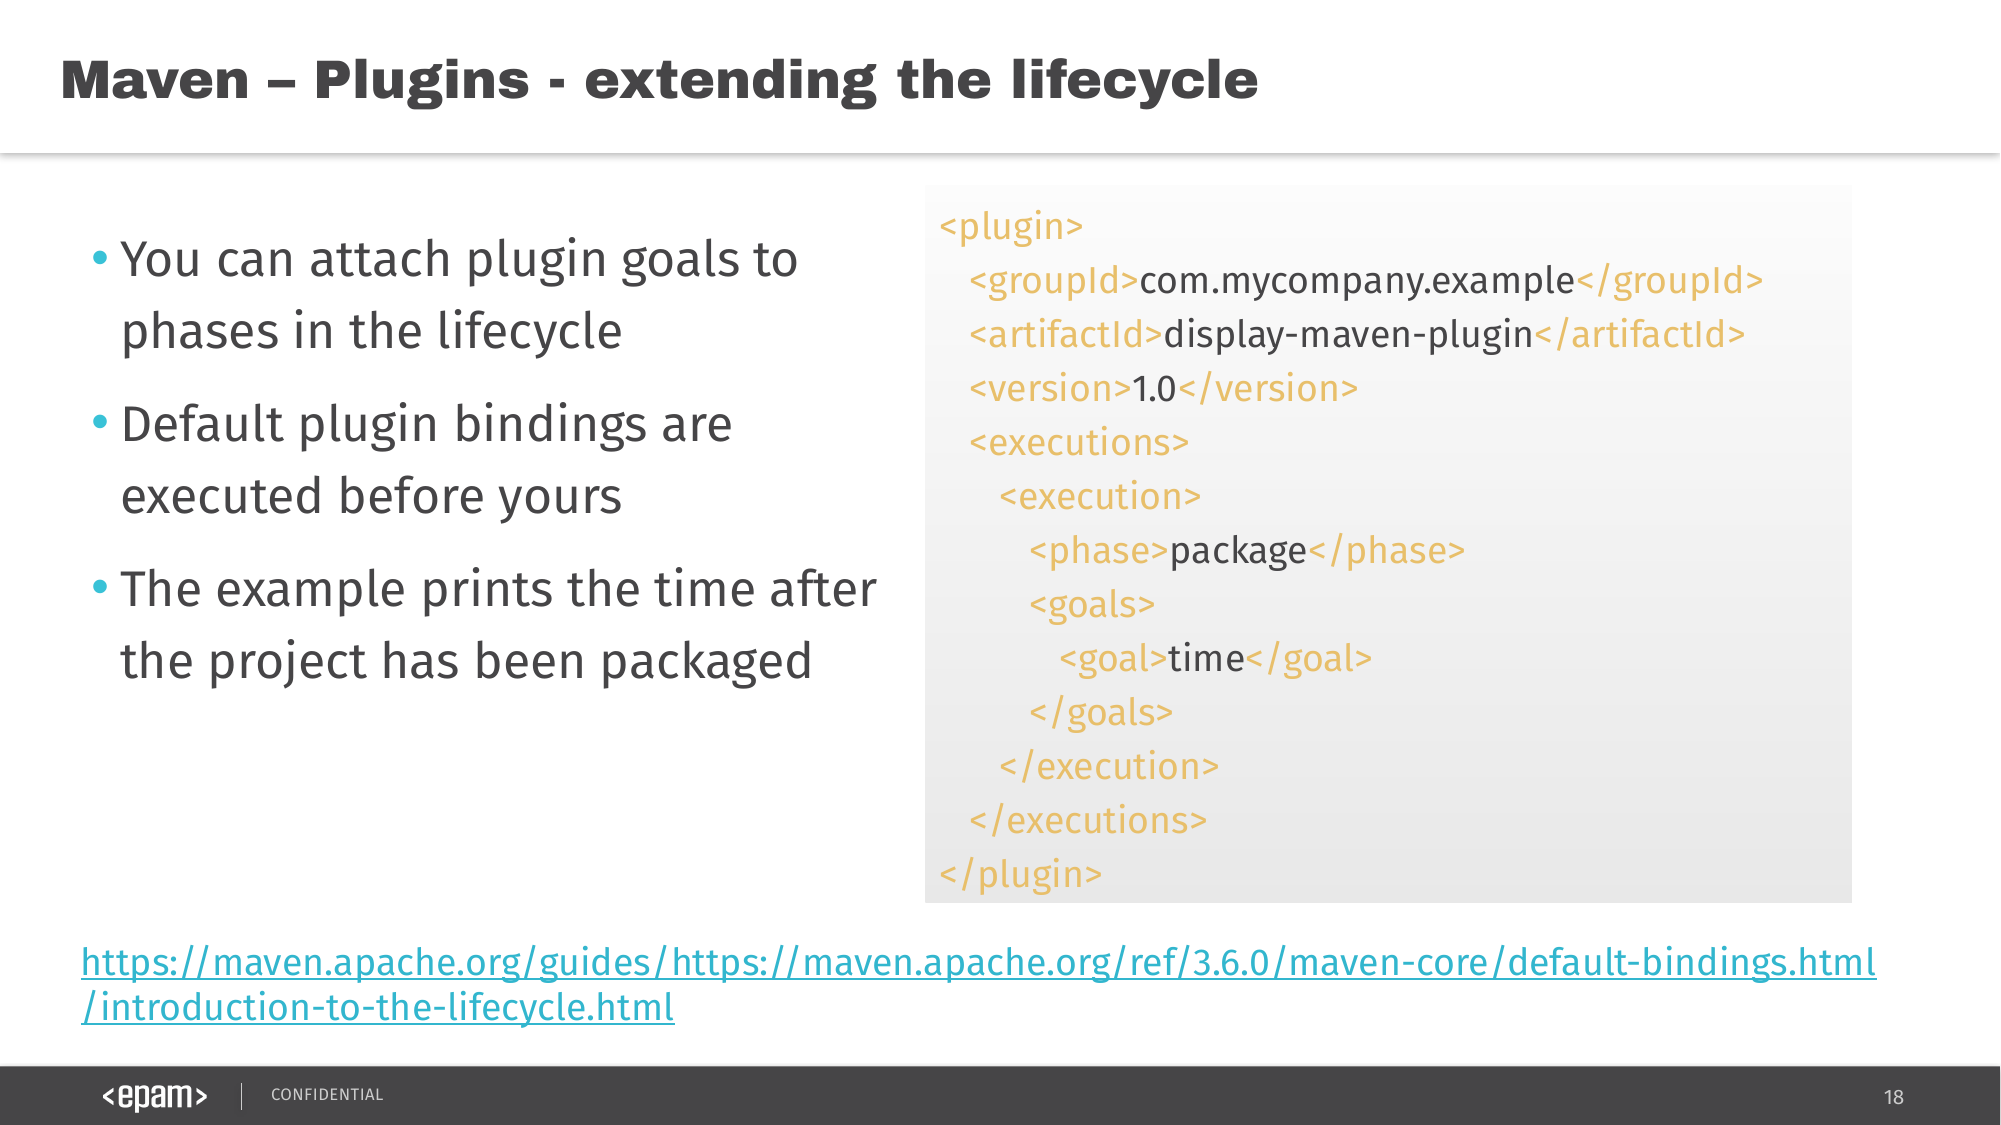

Maven – Plugins - extending the lifecycle
<plugin>
   <groupId>com.mycompany.example</groupId>
   <artifactId>display-maven-plugin</artifactId>
   <version>1.0</version>
   <executions>
      <execution>
         <phase>package</phase>
         <goals>
            <goal>time</goal>
         </goals>
      </execution>
   </executions>
</plugin>
You can attach plugin goals to phases in the lifecycle
Default plugin bindings are executed before yours
The example prints the time after the project has been packaged
https://maven.apache.org/guides/https://maven.apache.org/ref/3.6.0/maven-core/default-bindings.html/introduction-to-the-lifecycle.html